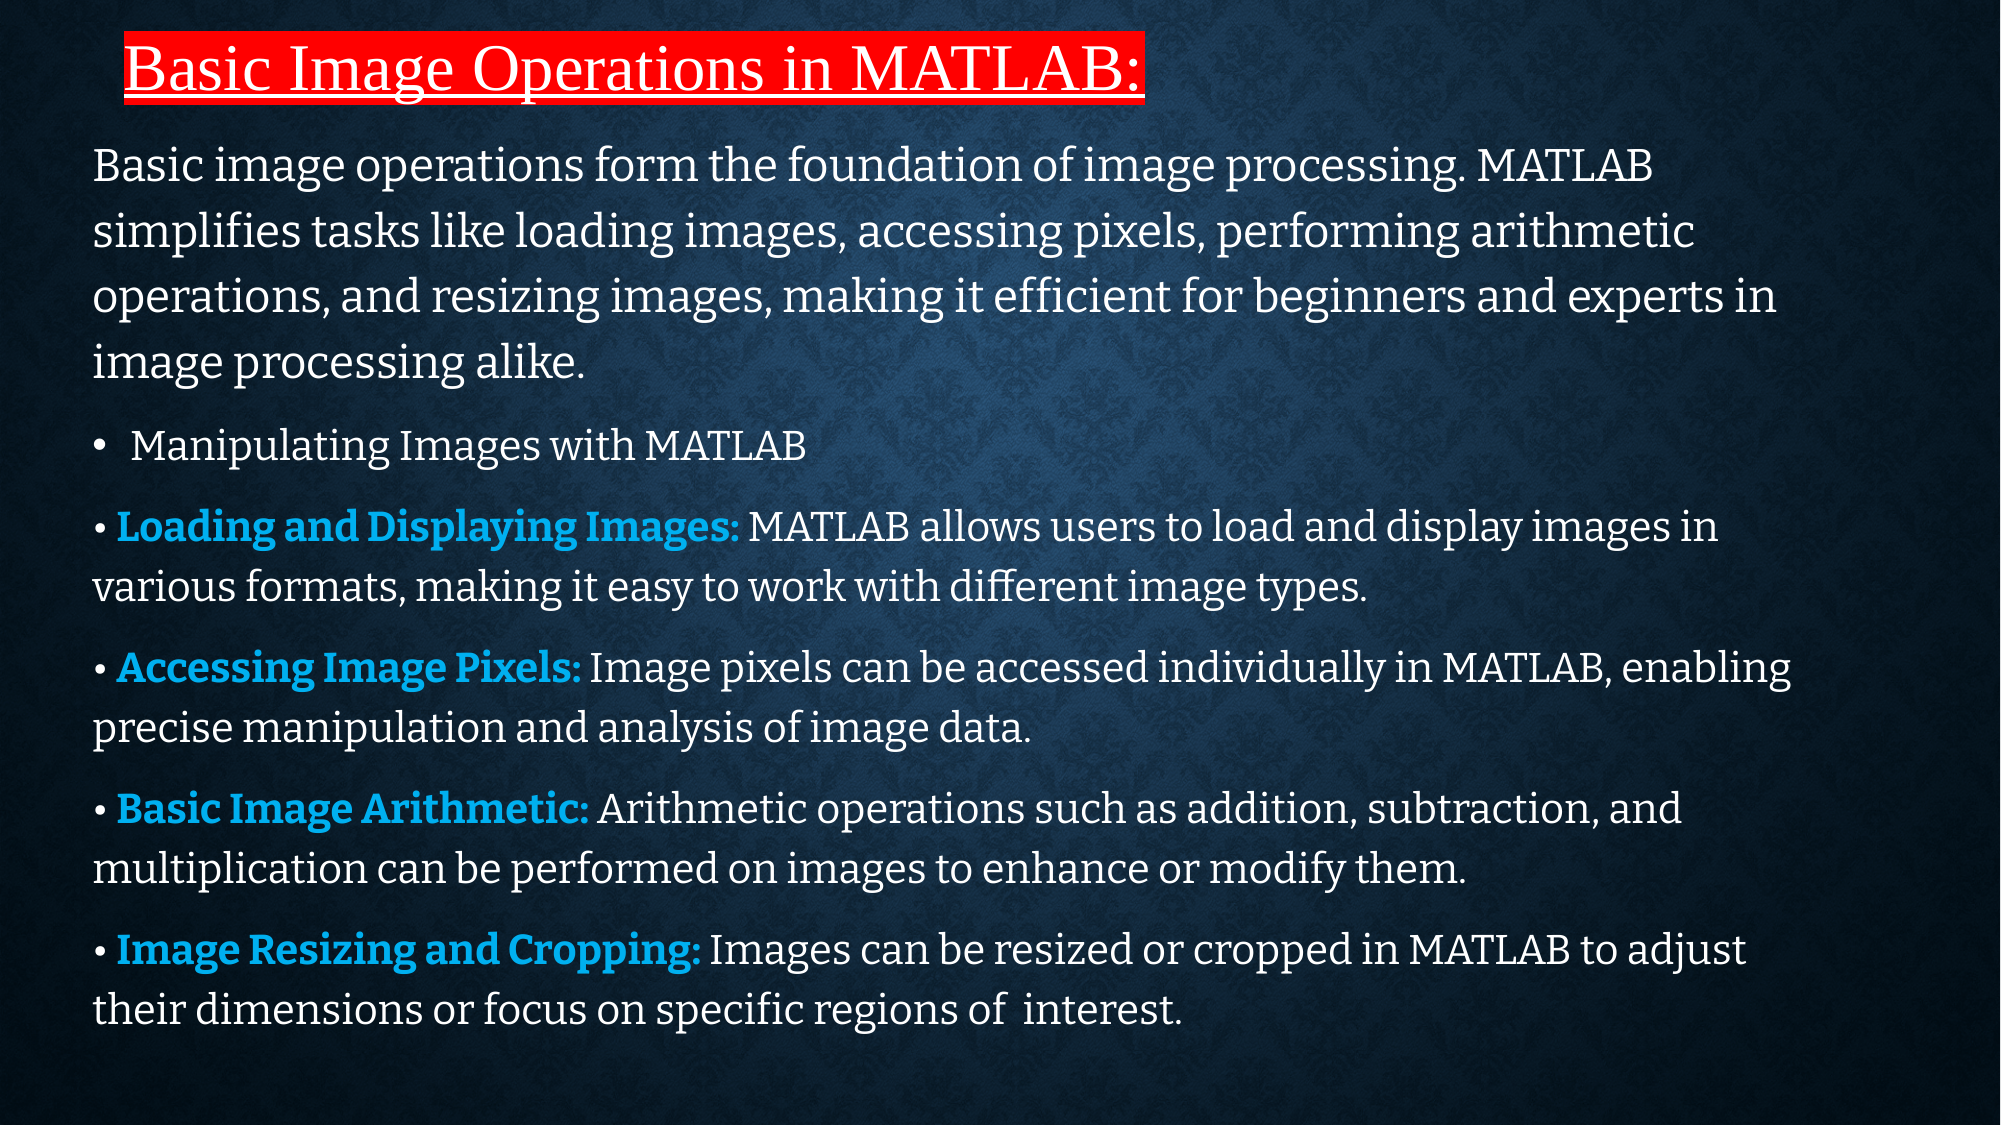

Basic Image Operations in MATLAB:
Basic image operations form the foundation of image processing. MATLAB simplifies tasks like loading images, accessing pixels, performing arithmetic operations, and resizing images, making it efficient for beginners and experts in image processing alike.
Manipulating Images with MATLAB
• Loading and Displaying Images: MATLAB allows users to load and display images in various formats, making it easy to work with different image types.
• Accessing Image Pixels: Image pixels can be accessed individually in MATLAB, enabling precise manipulation and analysis of image data.
• Basic Image Arithmetic: Arithmetic operations such as addition, subtraction, and multiplication can be performed on images to enhance or modify them.
• Image Resizing and Cropping: Images can be resized or cropped in MATLAB to adjust their dimensions or focus on specific regions of  interest.